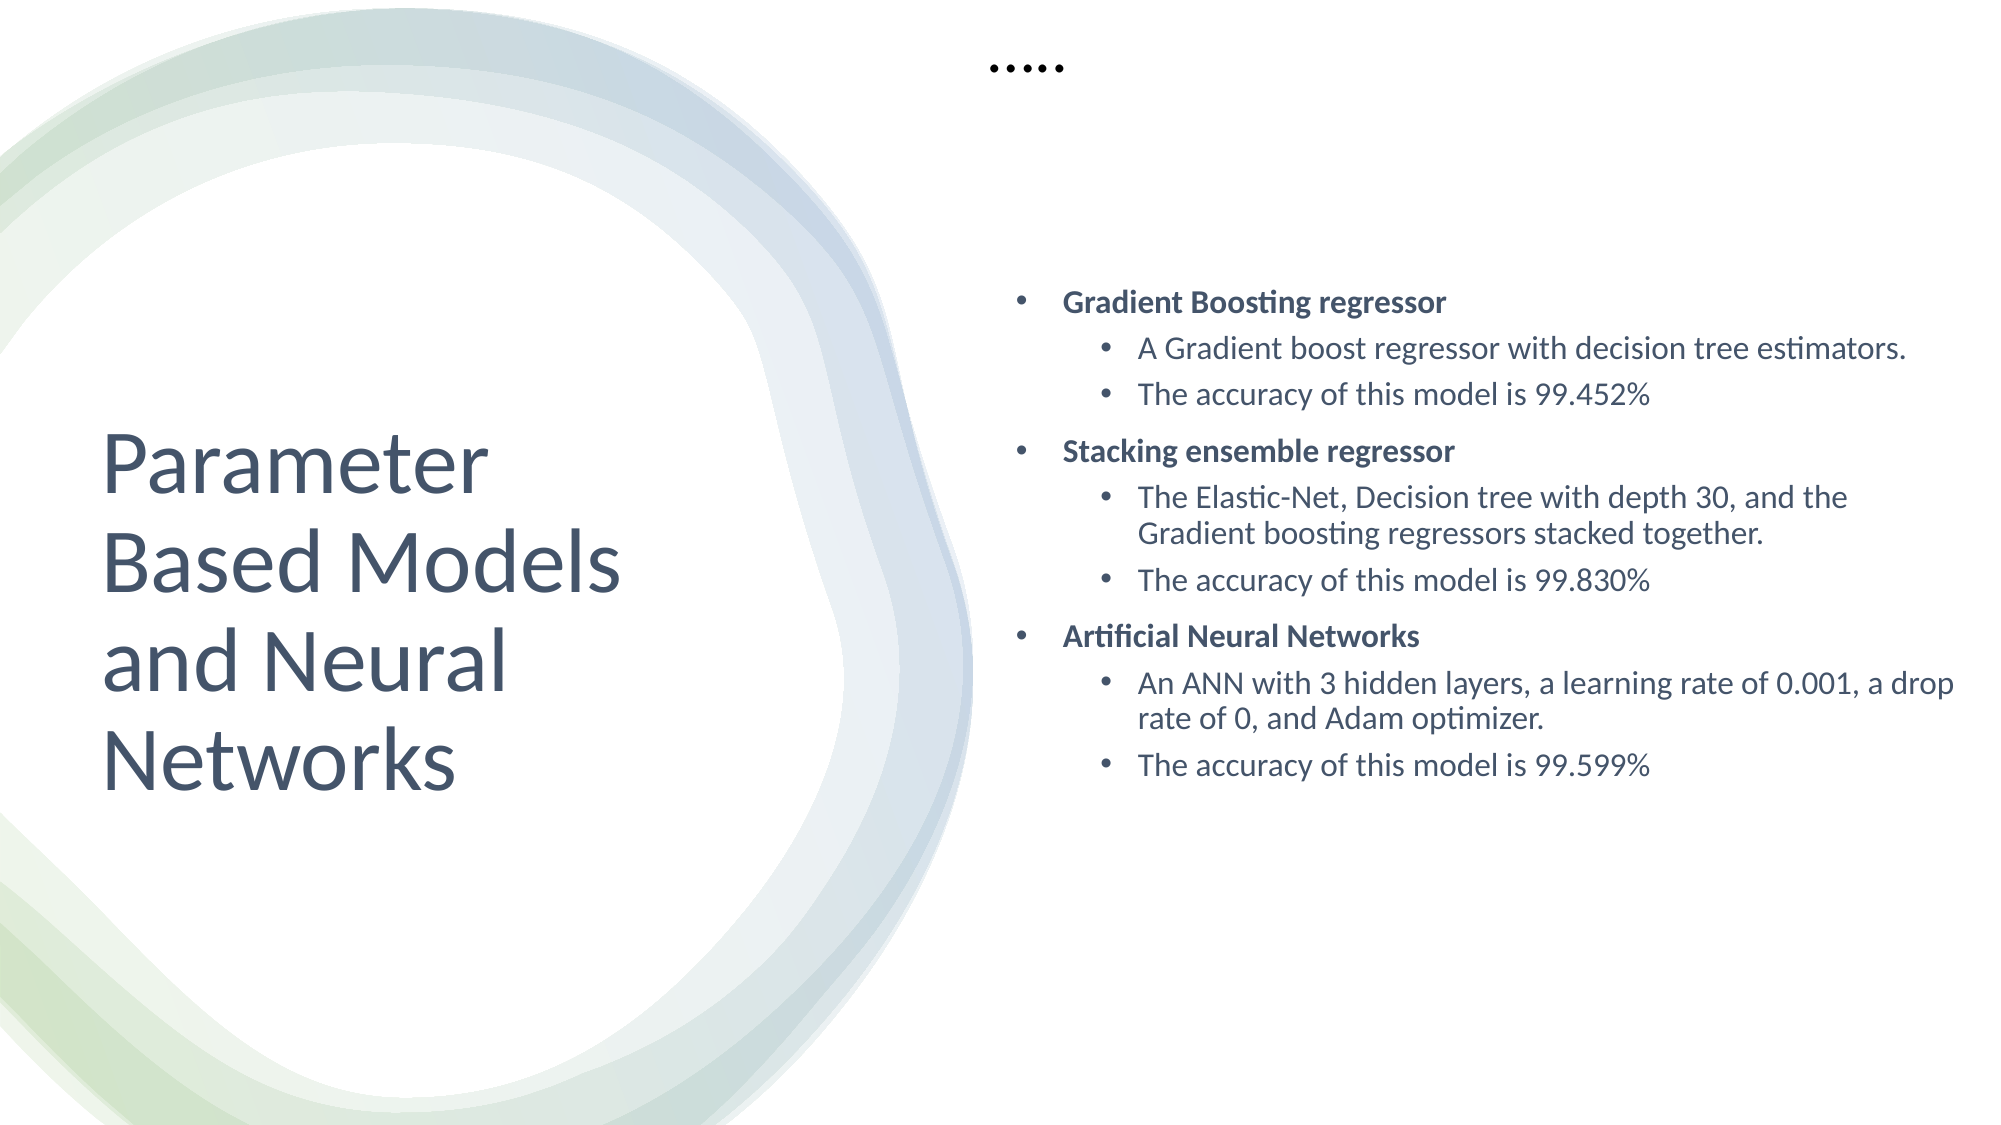

…..
Gradient Boosting regressor
A Gradient boost regressor with decision tree estimators.
The accuracy of this model is 99.452%
Stacking ensemble regressor
The Elastic-Net, Decision tree with depth 30, and the Gradient boosting regressors stacked together.
The accuracy of this model is 99.830%
Artificial Neural Networks
An ANN with 3 hidden layers, a learning rate of 0.001, a drop rate of 0, and Adam optimizer.
The accuracy of this model is 99.599%

# Parameter Based Models and Neural Networks